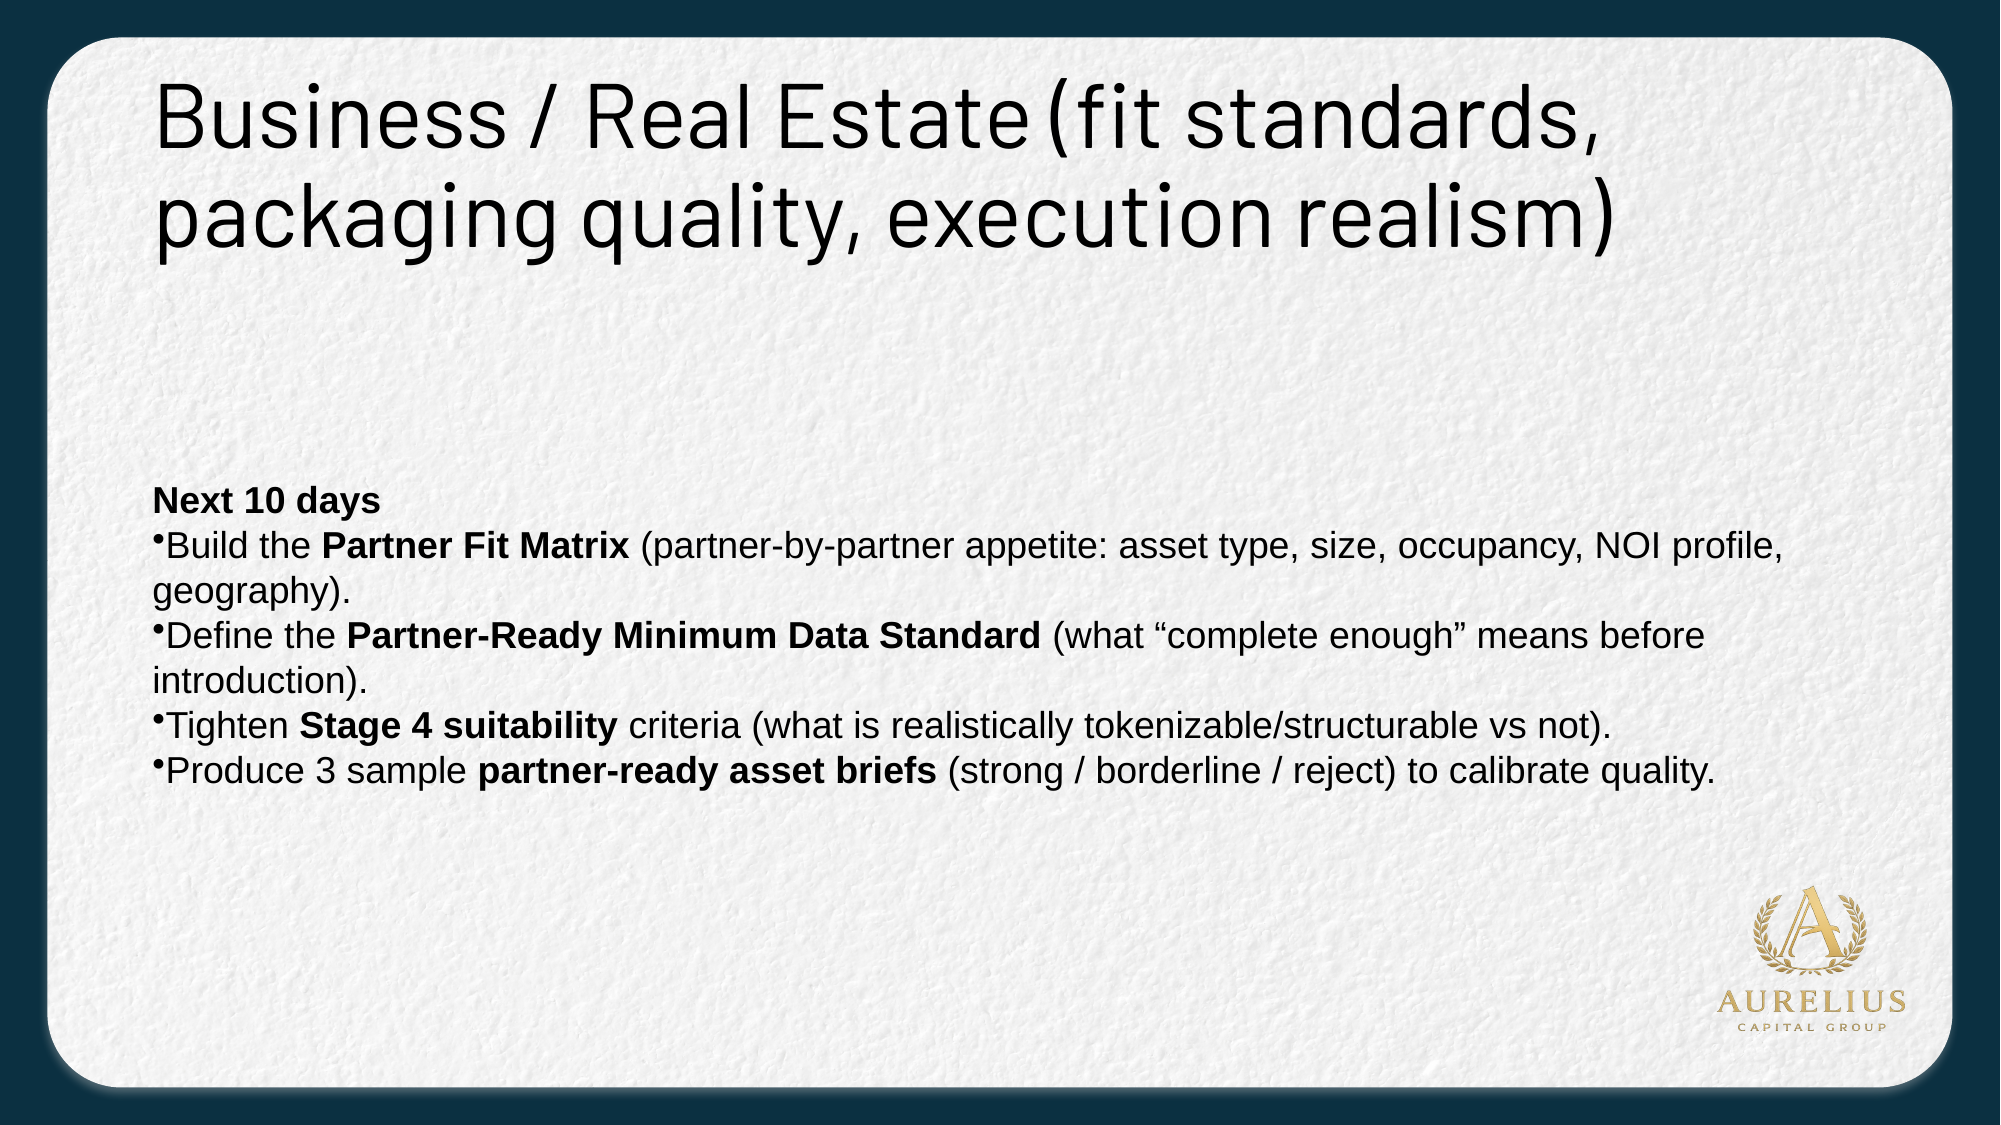

# Business / Real Estate (fit standards, packaging quality, execution realism)
Next 10 days
Build the Partner Fit Matrix (partner-by-partner appetite: asset type, size, occupancy, NOI profile, geography).
Define the Partner-Ready Minimum Data Standard (what “complete enough” means before introduction).
Tighten Stage 4 suitability criteria (what is realistically tokenizable/structurable vs not).
Produce 3 sample partner-ready asset briefs (strong / borderline / reject) to calibrate quality.